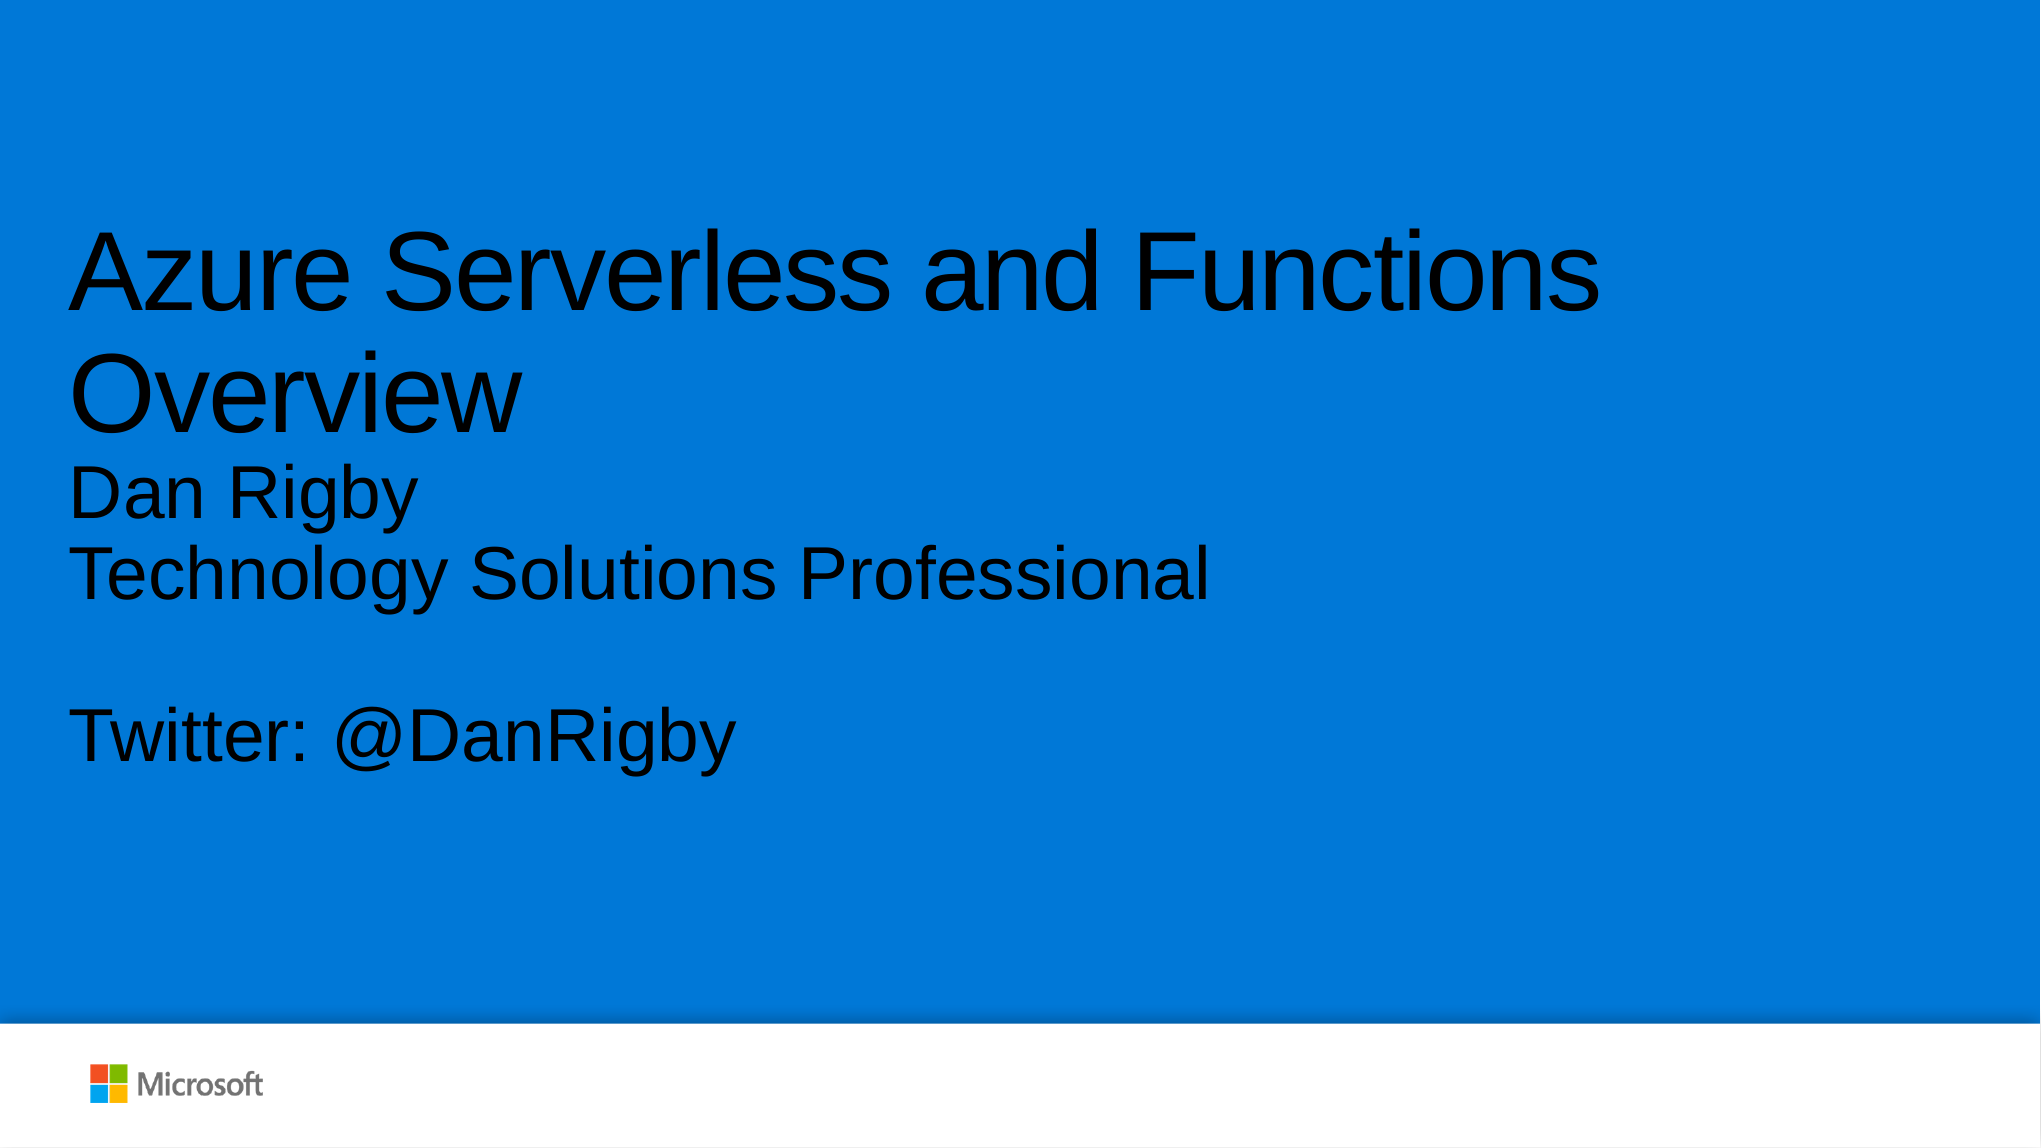

# Azure Serverless and Functions Overview
Dan Rigby
Technology Solutions Professional

Twitter: @DanRigby